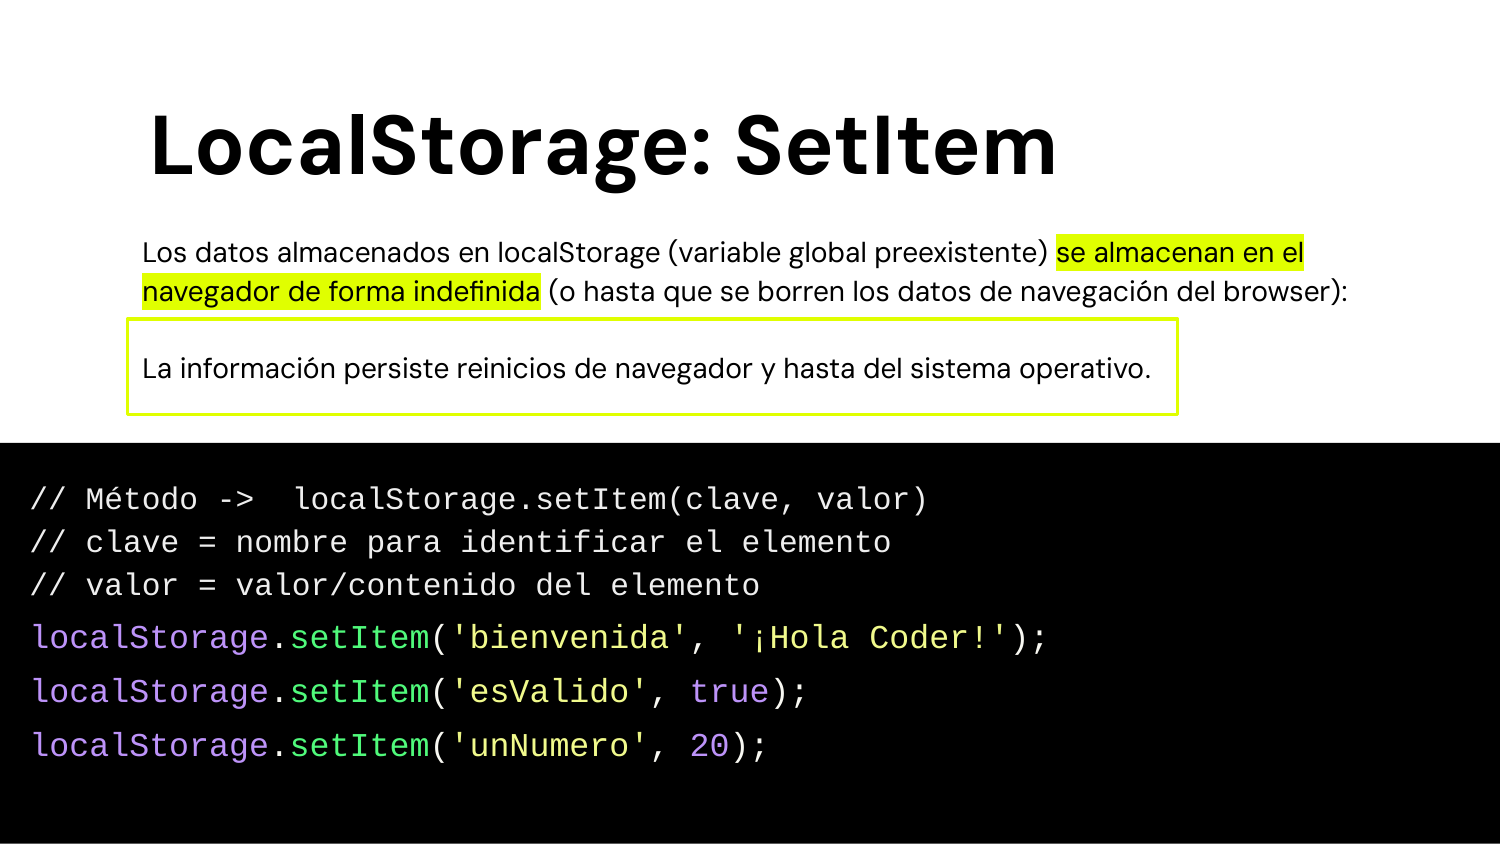

LocalStorage: SetItem
Los datos almacenados en localStorage (variable global preexistente) se almacenan en el navegador de forma indefinida (o hasta que se borren los datos de navegación del browser):

La información persiste reinicios de navegador y hasta del sistema operativo.

// Método ->  localStorage.setItem(clave, valor)
// clave = nombre para identificar el elemento
// valor = valor/contenido del elemento
localStorage.setItem('bienvenida', '¡Hola Coder!');
localStorage.setItem('esValido', true);
localStorage.setItem('unNumero', 20);